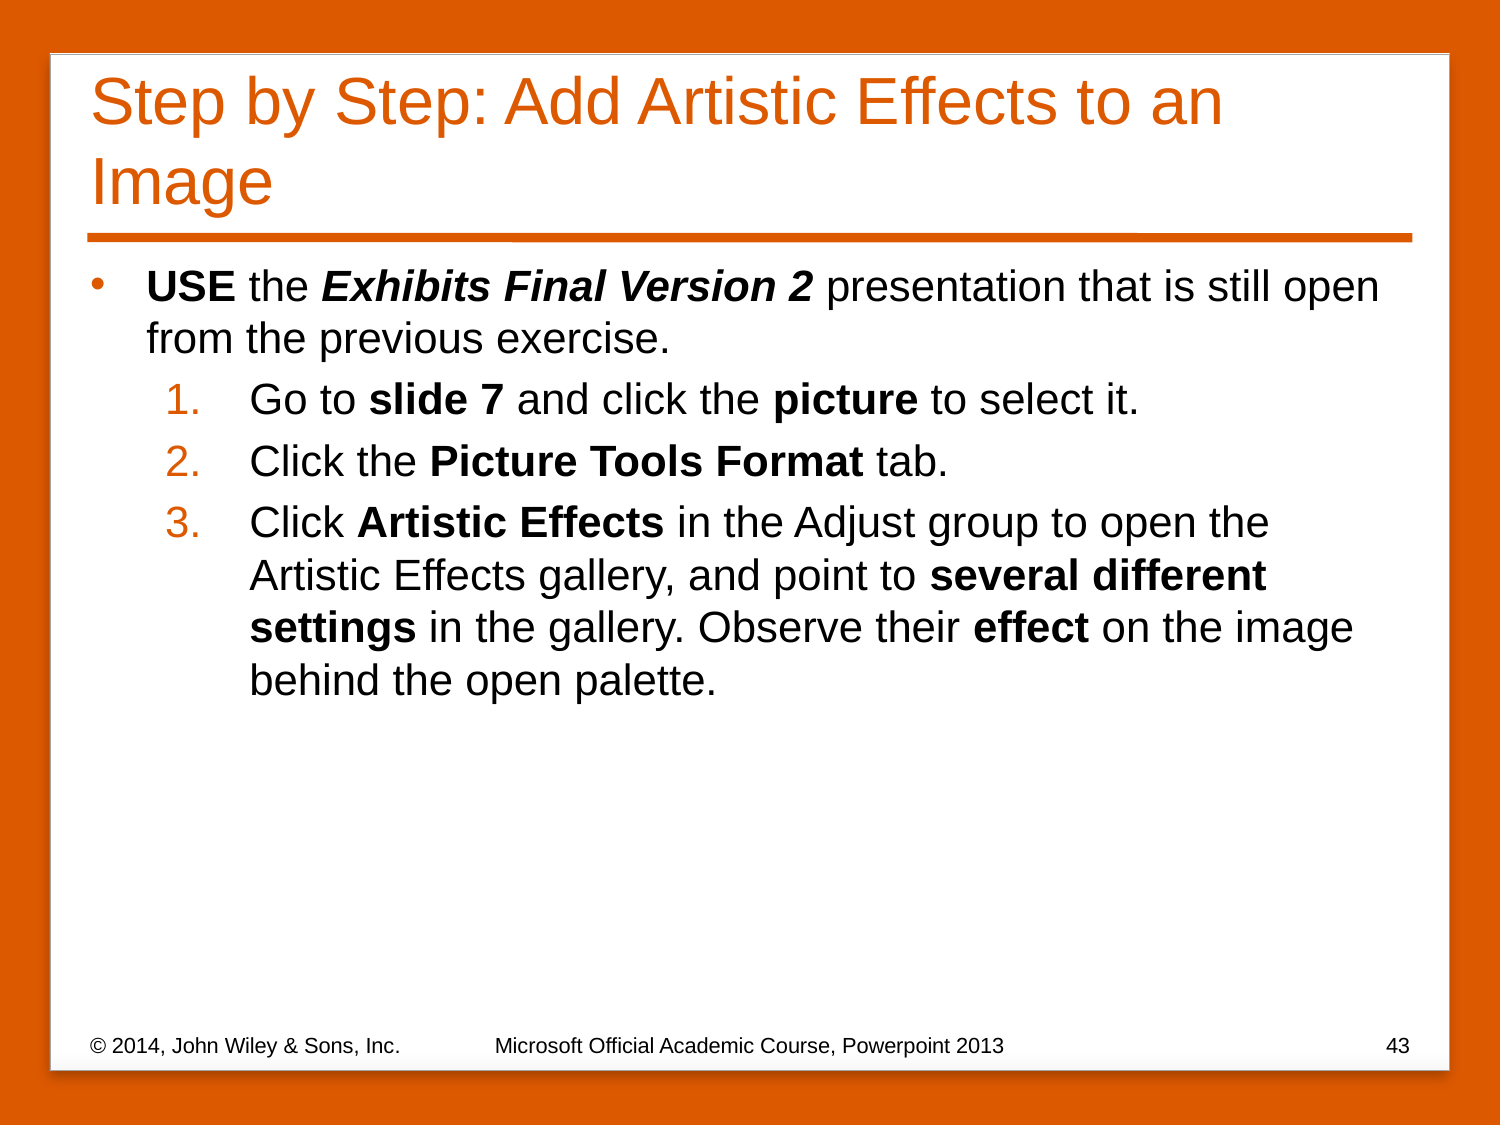

# Step by Step: Add Artistic Effects to an Image
USE the Exhibits Final Version 2 presentation that is still open from the previous exercise.
Go to slide 7 and click the picture to select it.
Click the Picture Tools Format tab.
Click Artistic Effects in the Adjust group to open the Artistic Effects gallery, and point to several different settings in the gallery. Observe their effect on the image behind the open palette.
© 2014, John Wiley & Sons, Inc.
Microsoft Official Academic Course, Powerpoint 2013
43